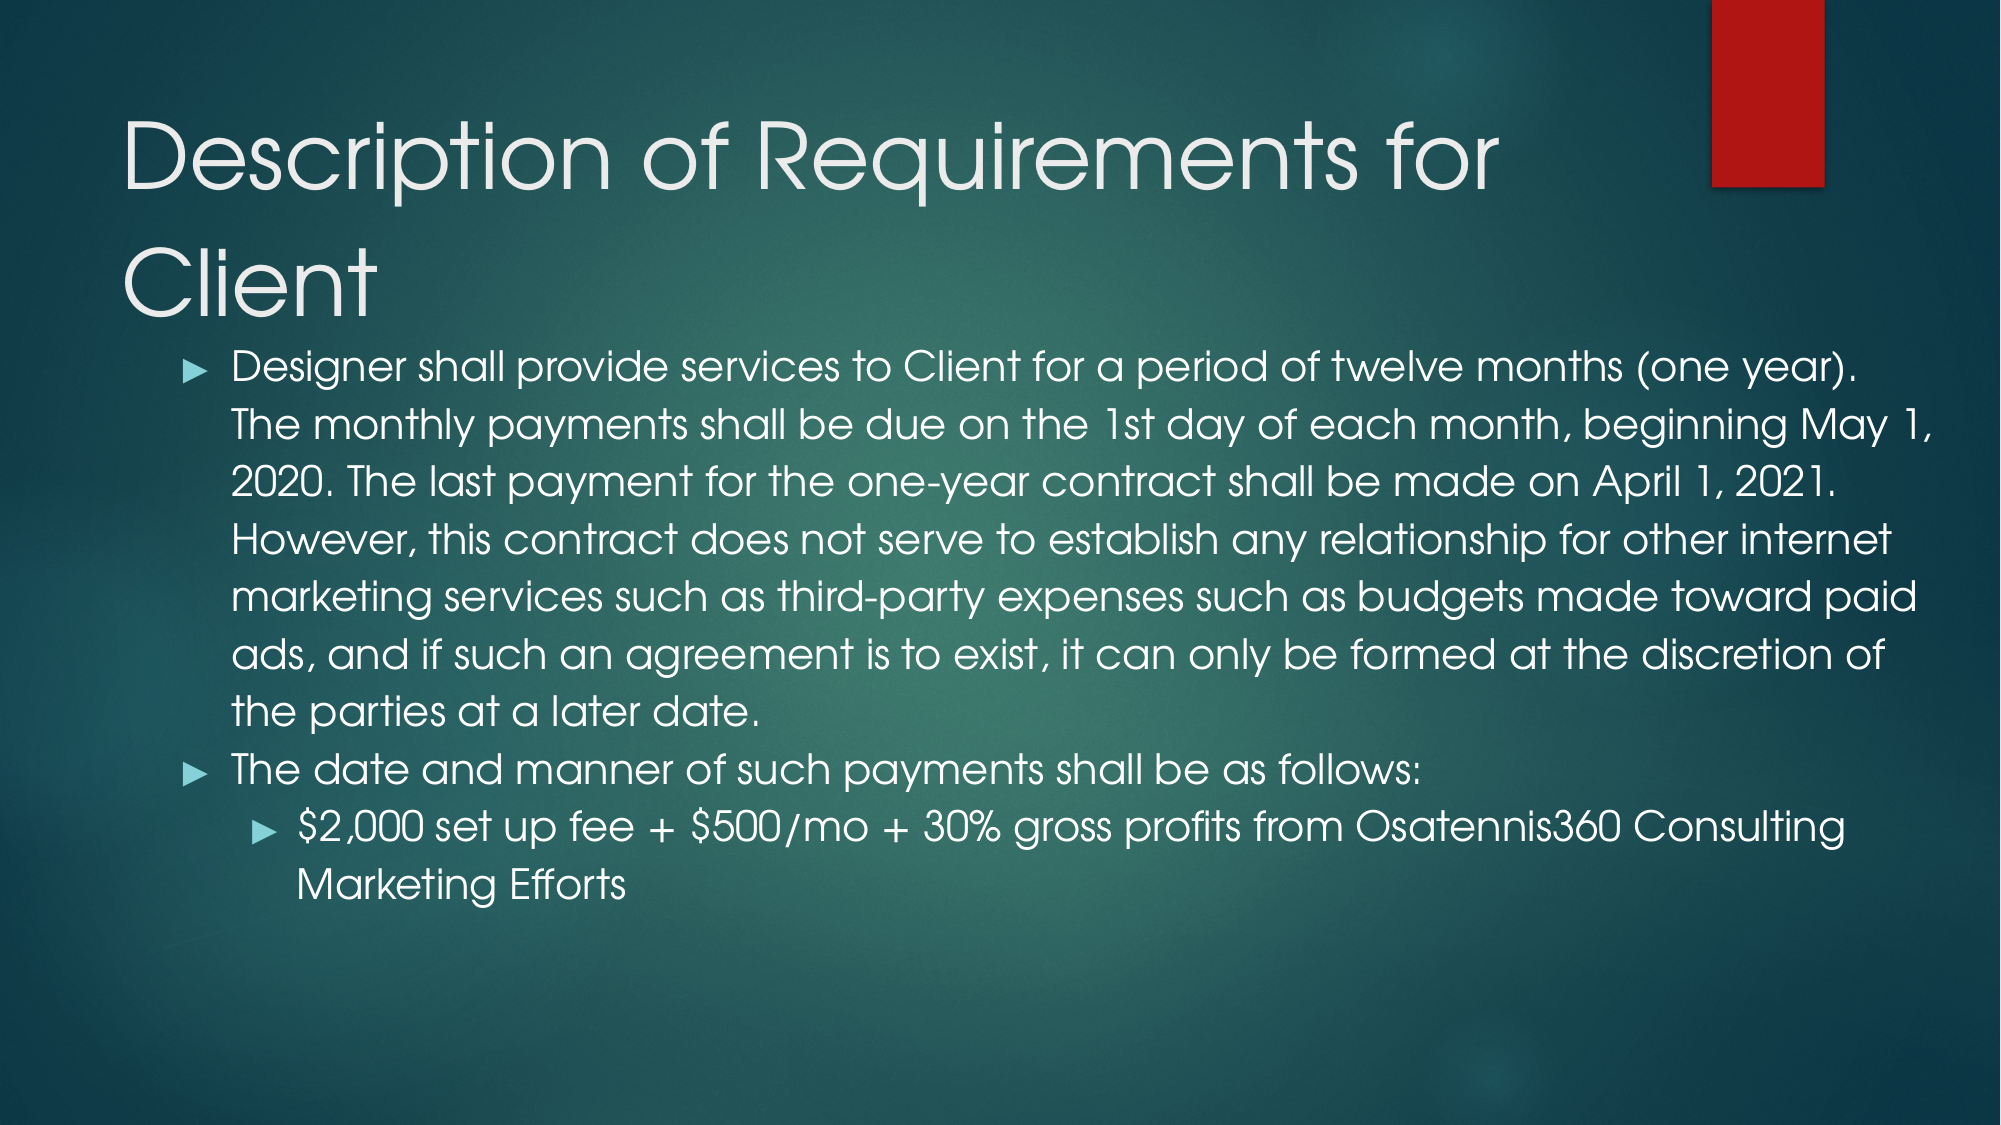

# Description of Requirements for Client

Designer shall provide services to Client for a period of twelve months (one year).  The monthly payments shall be due on the 1st day of each month, beginning May 1, 2020. The last payment for the one-year contract shall be made on April 1, 2021. However, this contract does not serve to establish any relationship for other internet marketing services such as third-party expenses such as budgets made toward paid ads, and if such an agreement is to exist, it can only be formed at the discretion of the parties at a later date.
The date and manner of such payments shall be as follows:
$2,000 set up fee + $500/mo + 30% gross profits from Osatennis360 Consulting Marketing Efforts